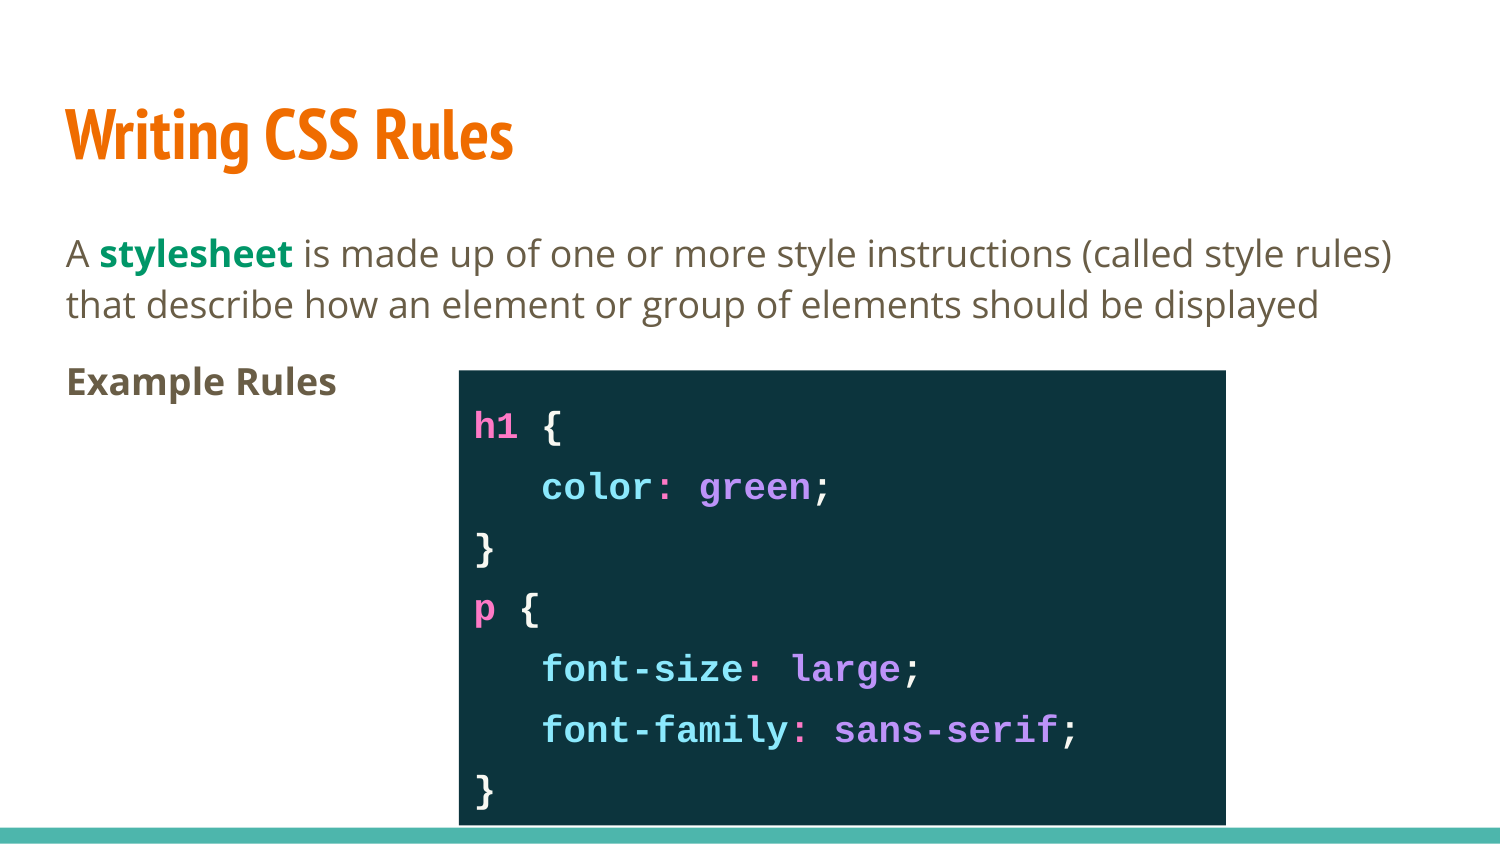

Writing CSS Rules
A stylesheet is made up of one or more style instructions (called style rules) that describe how an element or group of elements should be displayed
Example Rules

h1 {
   color: green;
}
p {
   font-size: large;
   font-family: sans-serif;
}